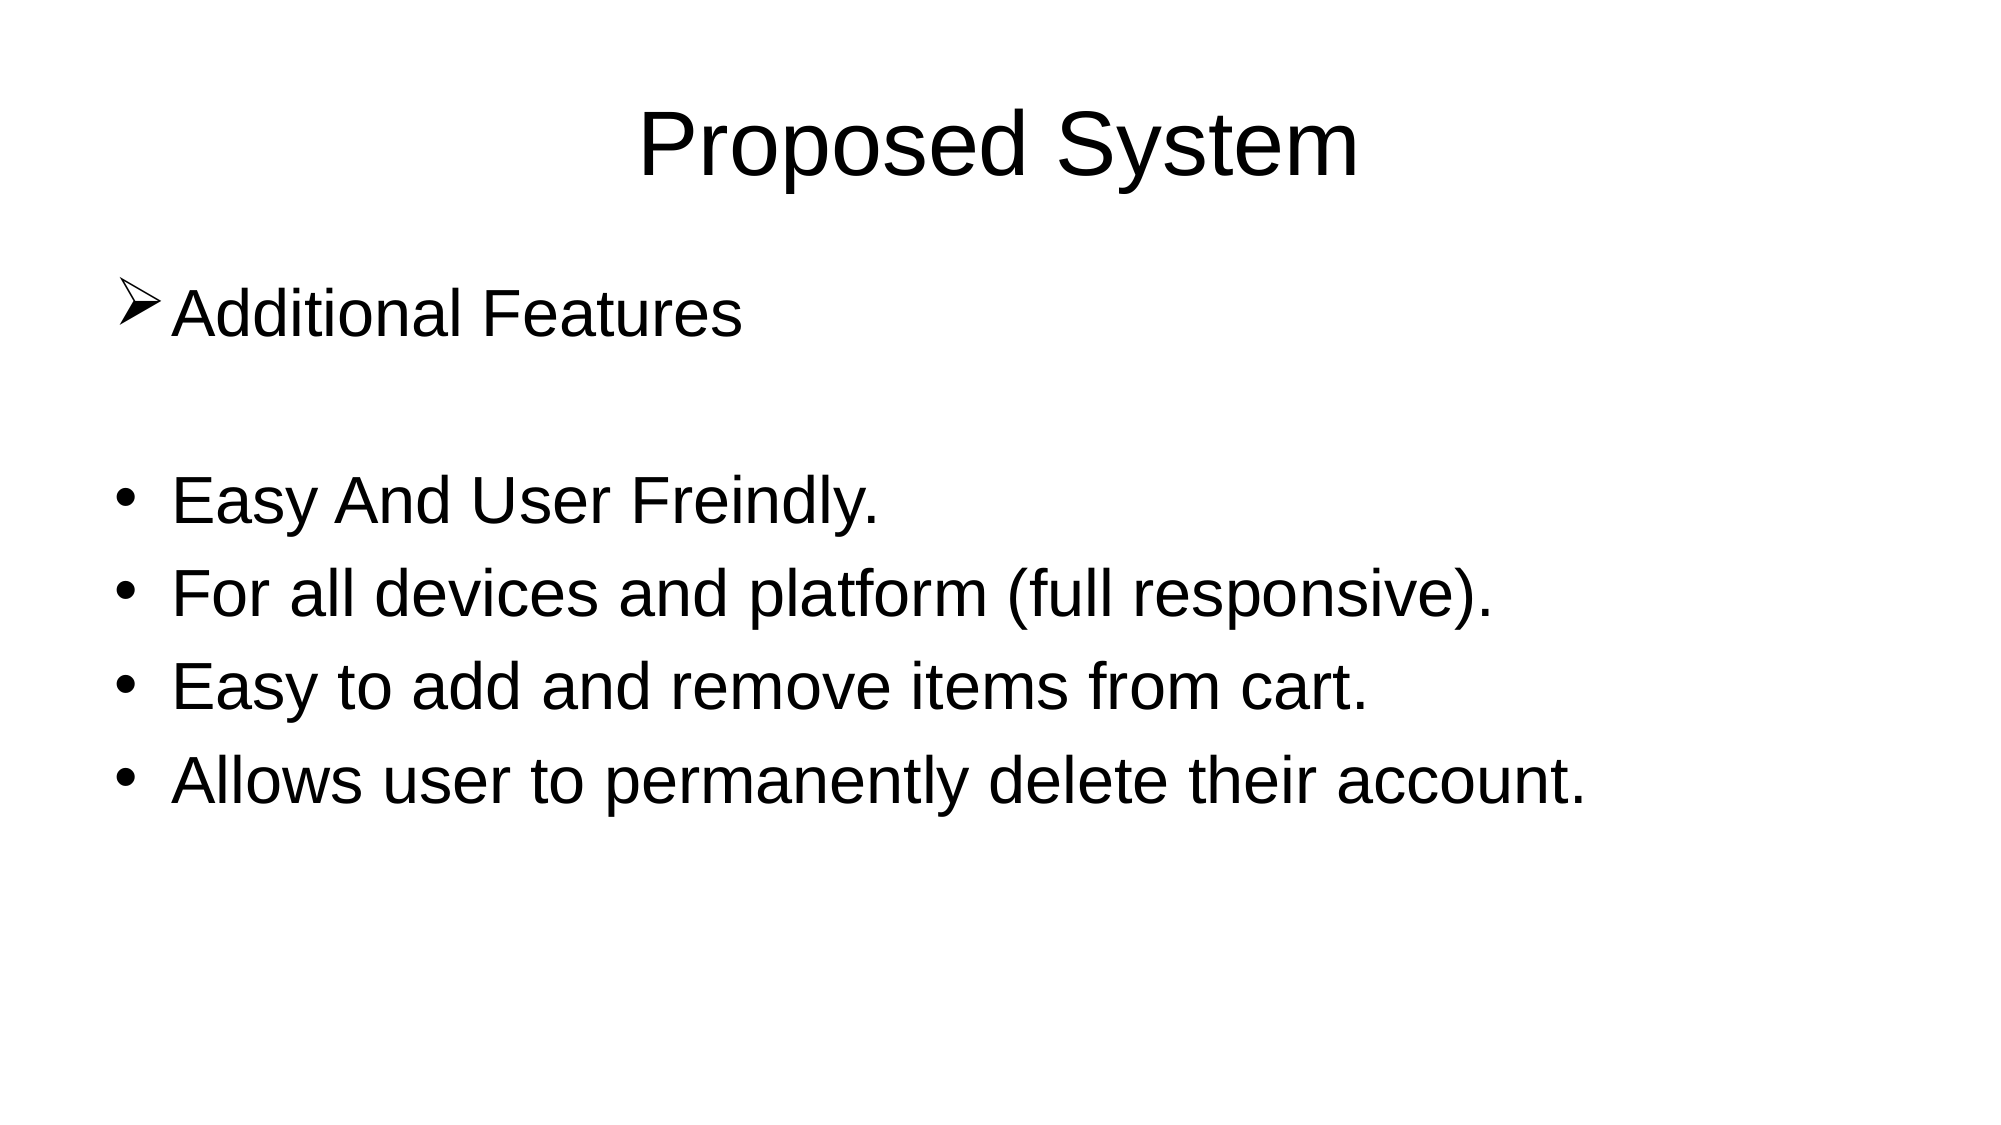

# Proposed System
Additional Features

Easy And User Freindly.
For all devices and platform (full responsive).
Easy to add and remove items from cart.
Allows user to permanently delete their account.